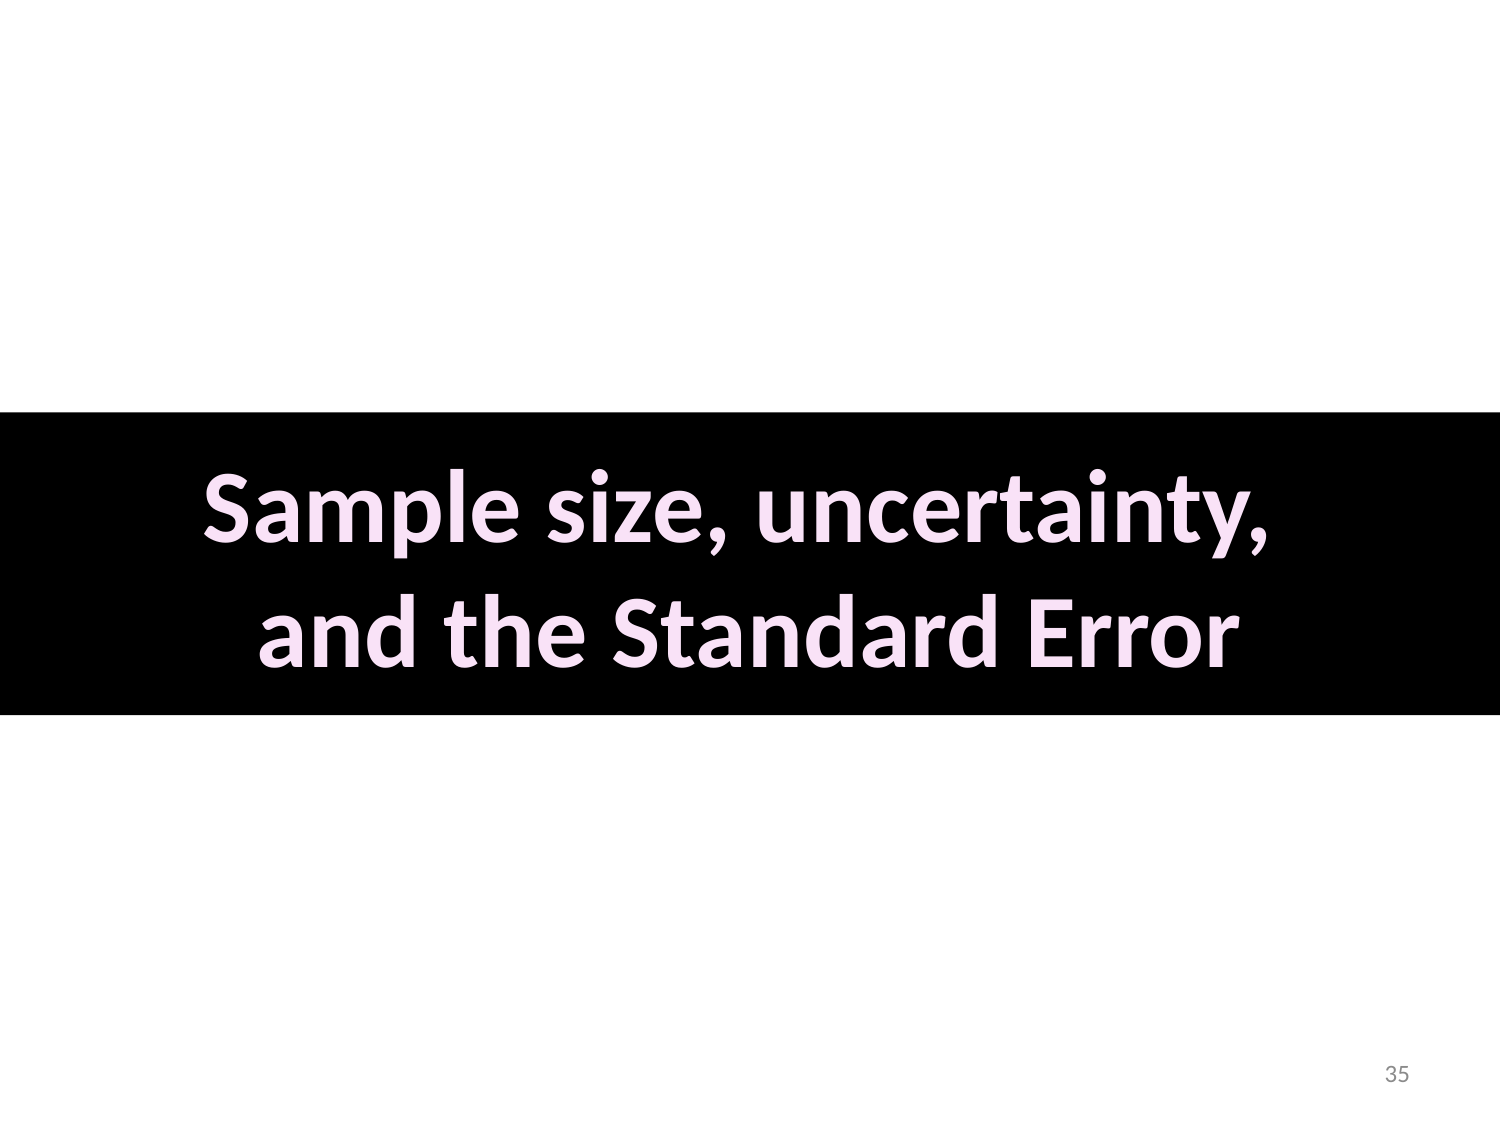

# Sample size, uncertainty, and the Standard Error

35